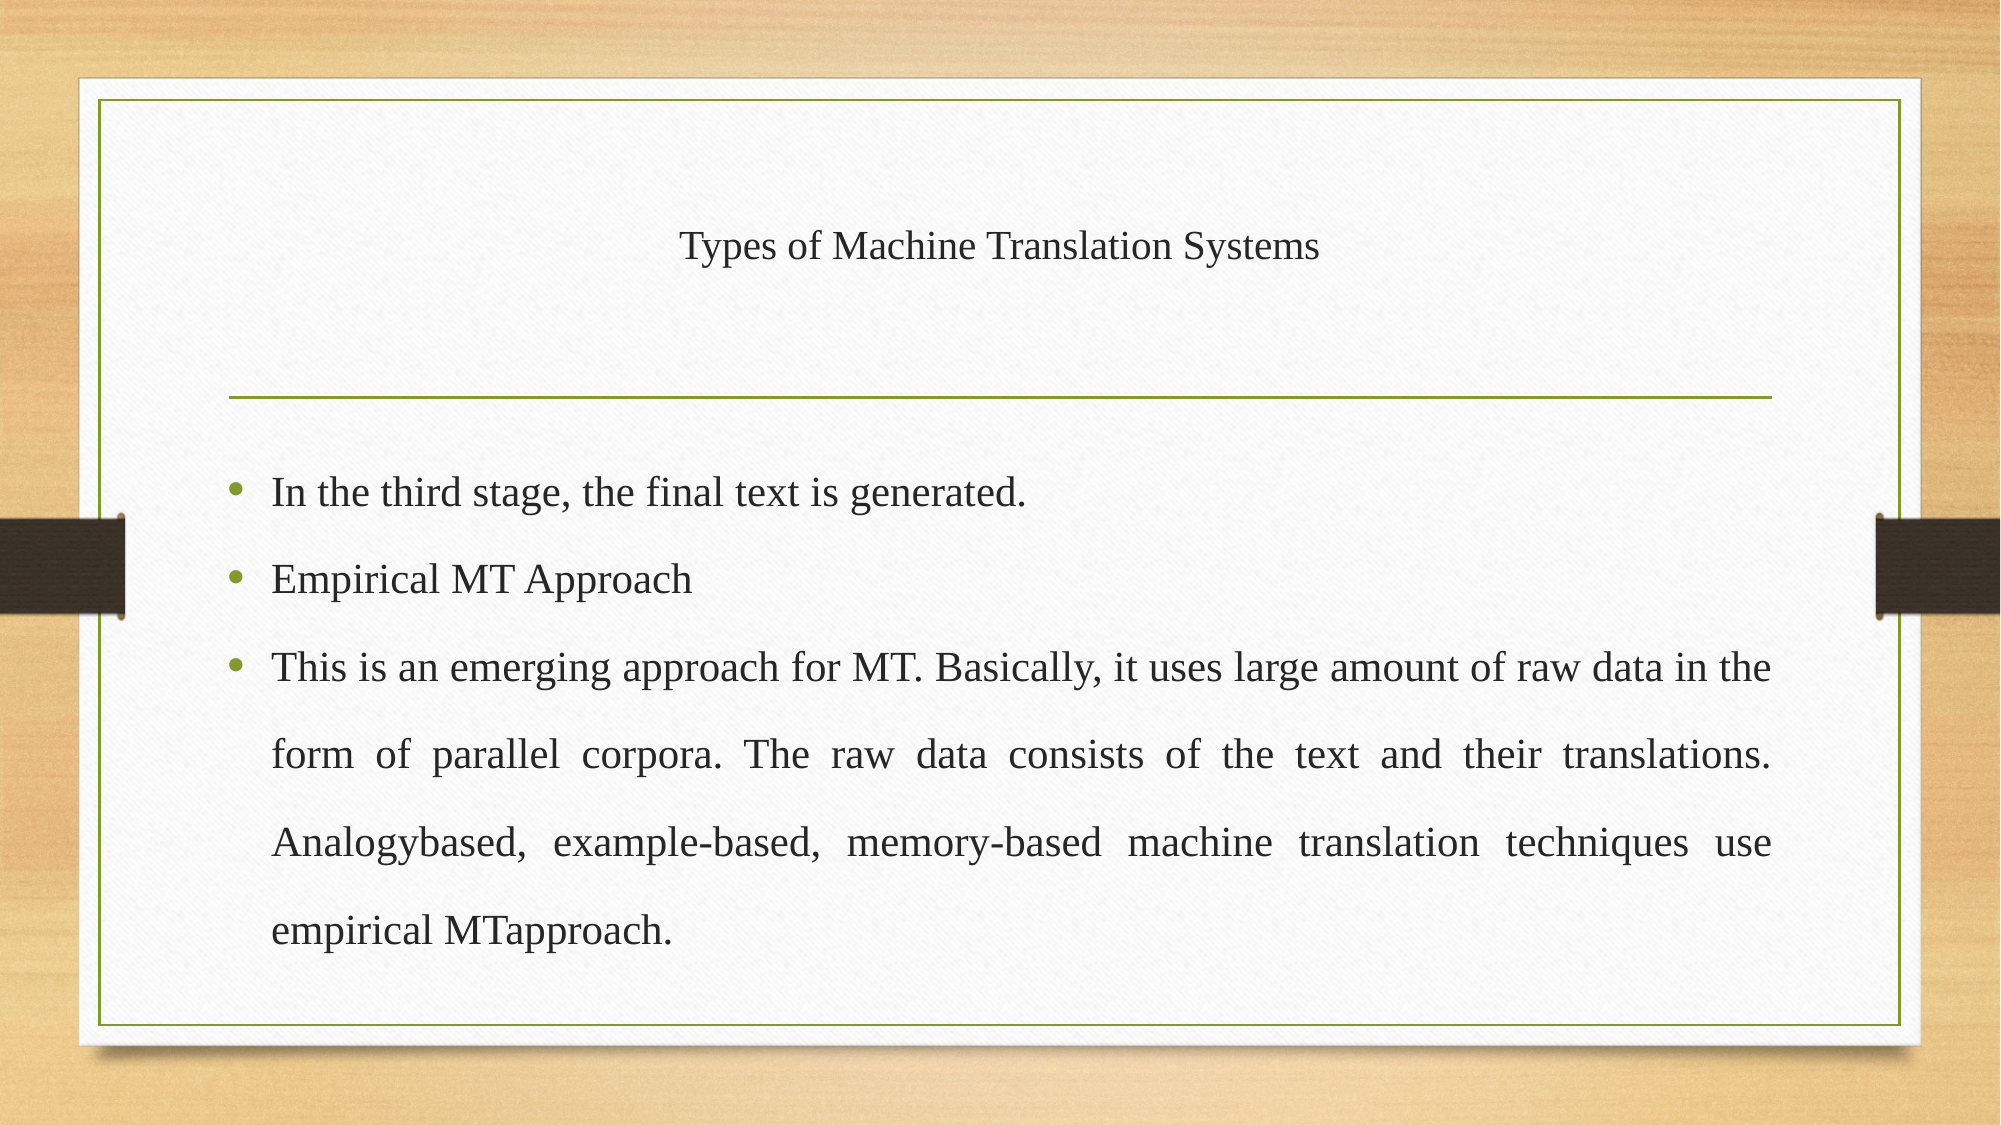

# Types of Machine Translation Systems
In the third stage, the final text is generated.
Empirical MT Approach
This is an emerging approach for MT. Basically, it uses large amount of raw data in the form of parallel corpora. The raw data consists of the text and their translations. Analogybased, example-based, memory-based machine translation techniques use empirical MTapproach.